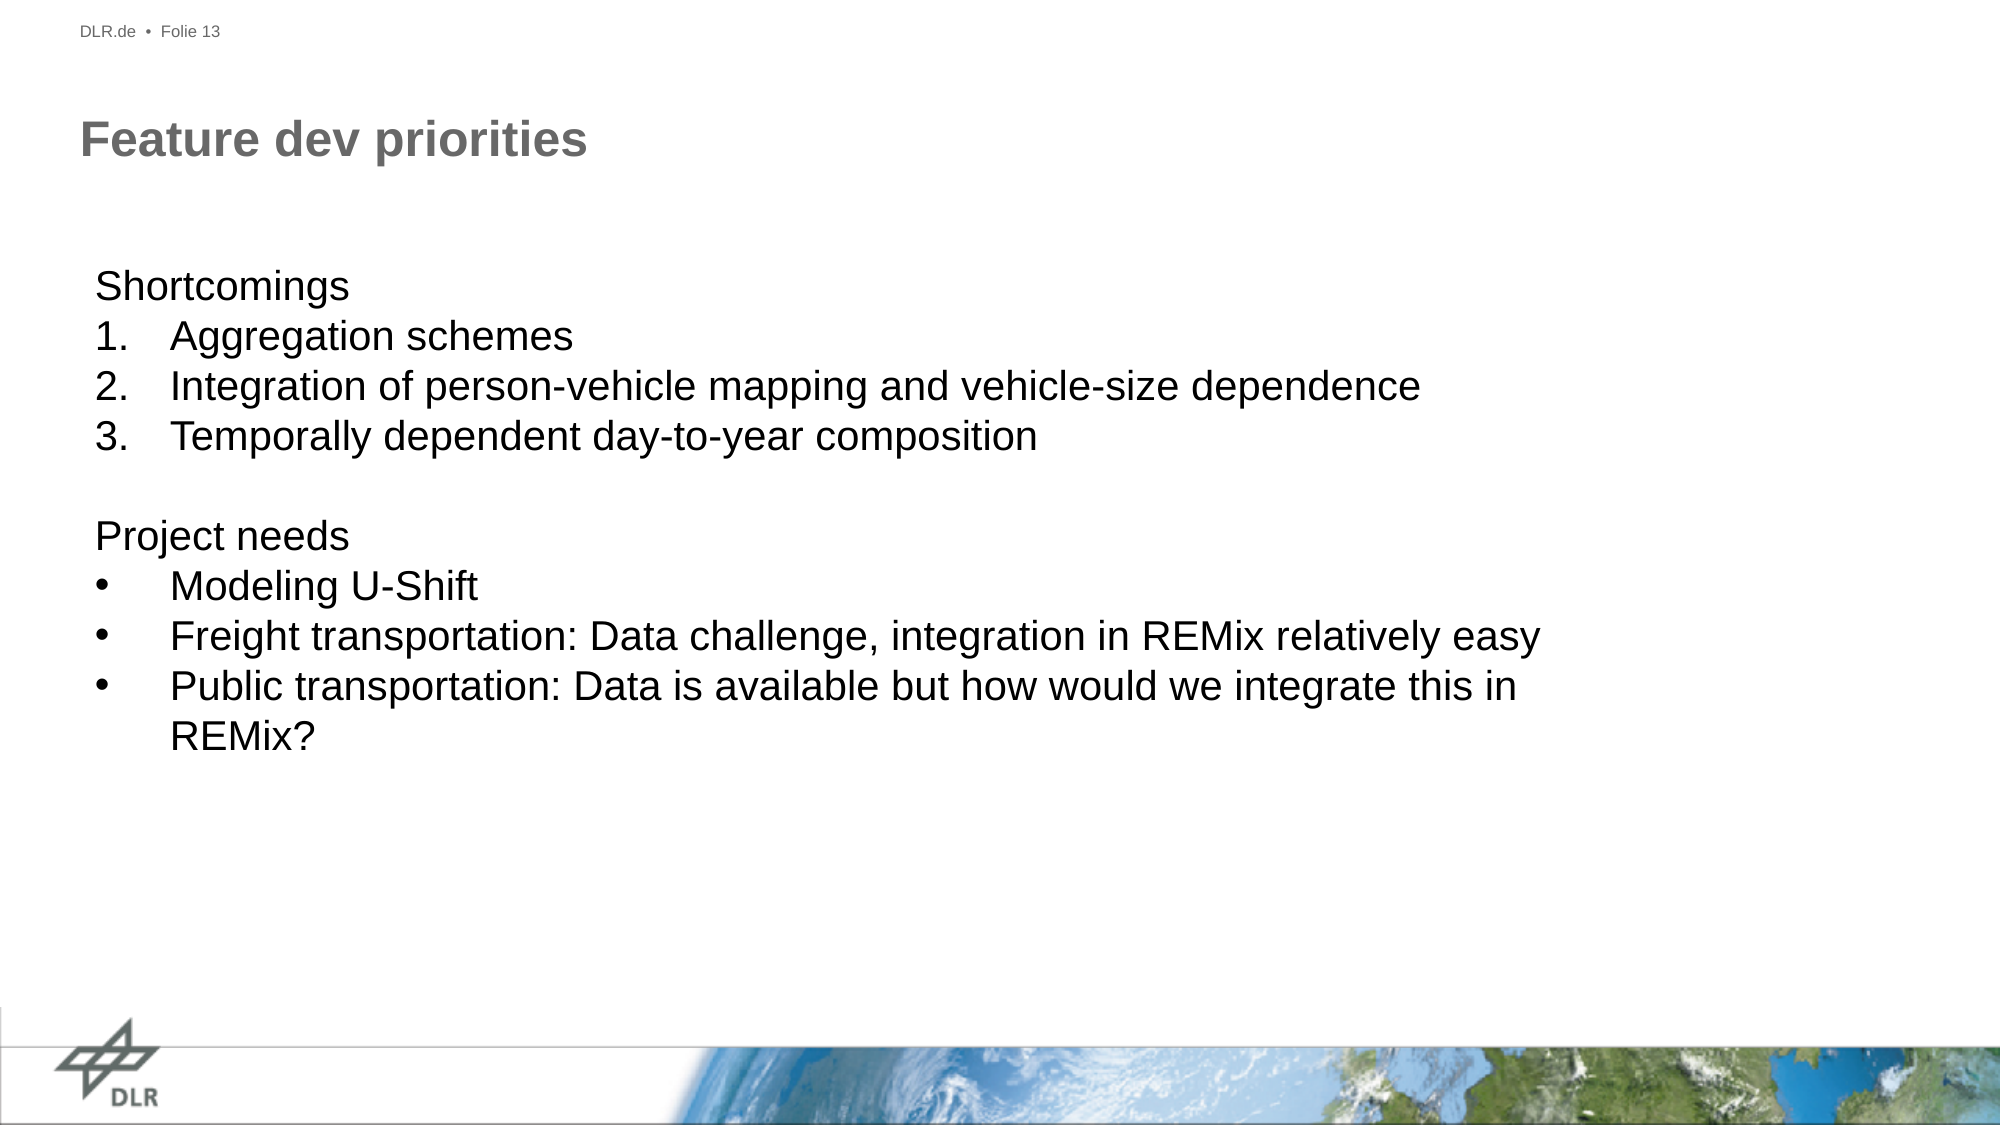

DLR.de  •  Folie 13
# Feature dev priorities
Shortcomings
Aggregation schemes
Integration of person-vehicle mapping and vehicle-size dependence
Temporally dependent day-to-year composition

Project needs
Modeling U-Shift
Freight transportation: Data challenge, integration in REMix relatively easy
Public transportation: Data is available but how would we integrate this in REMix?